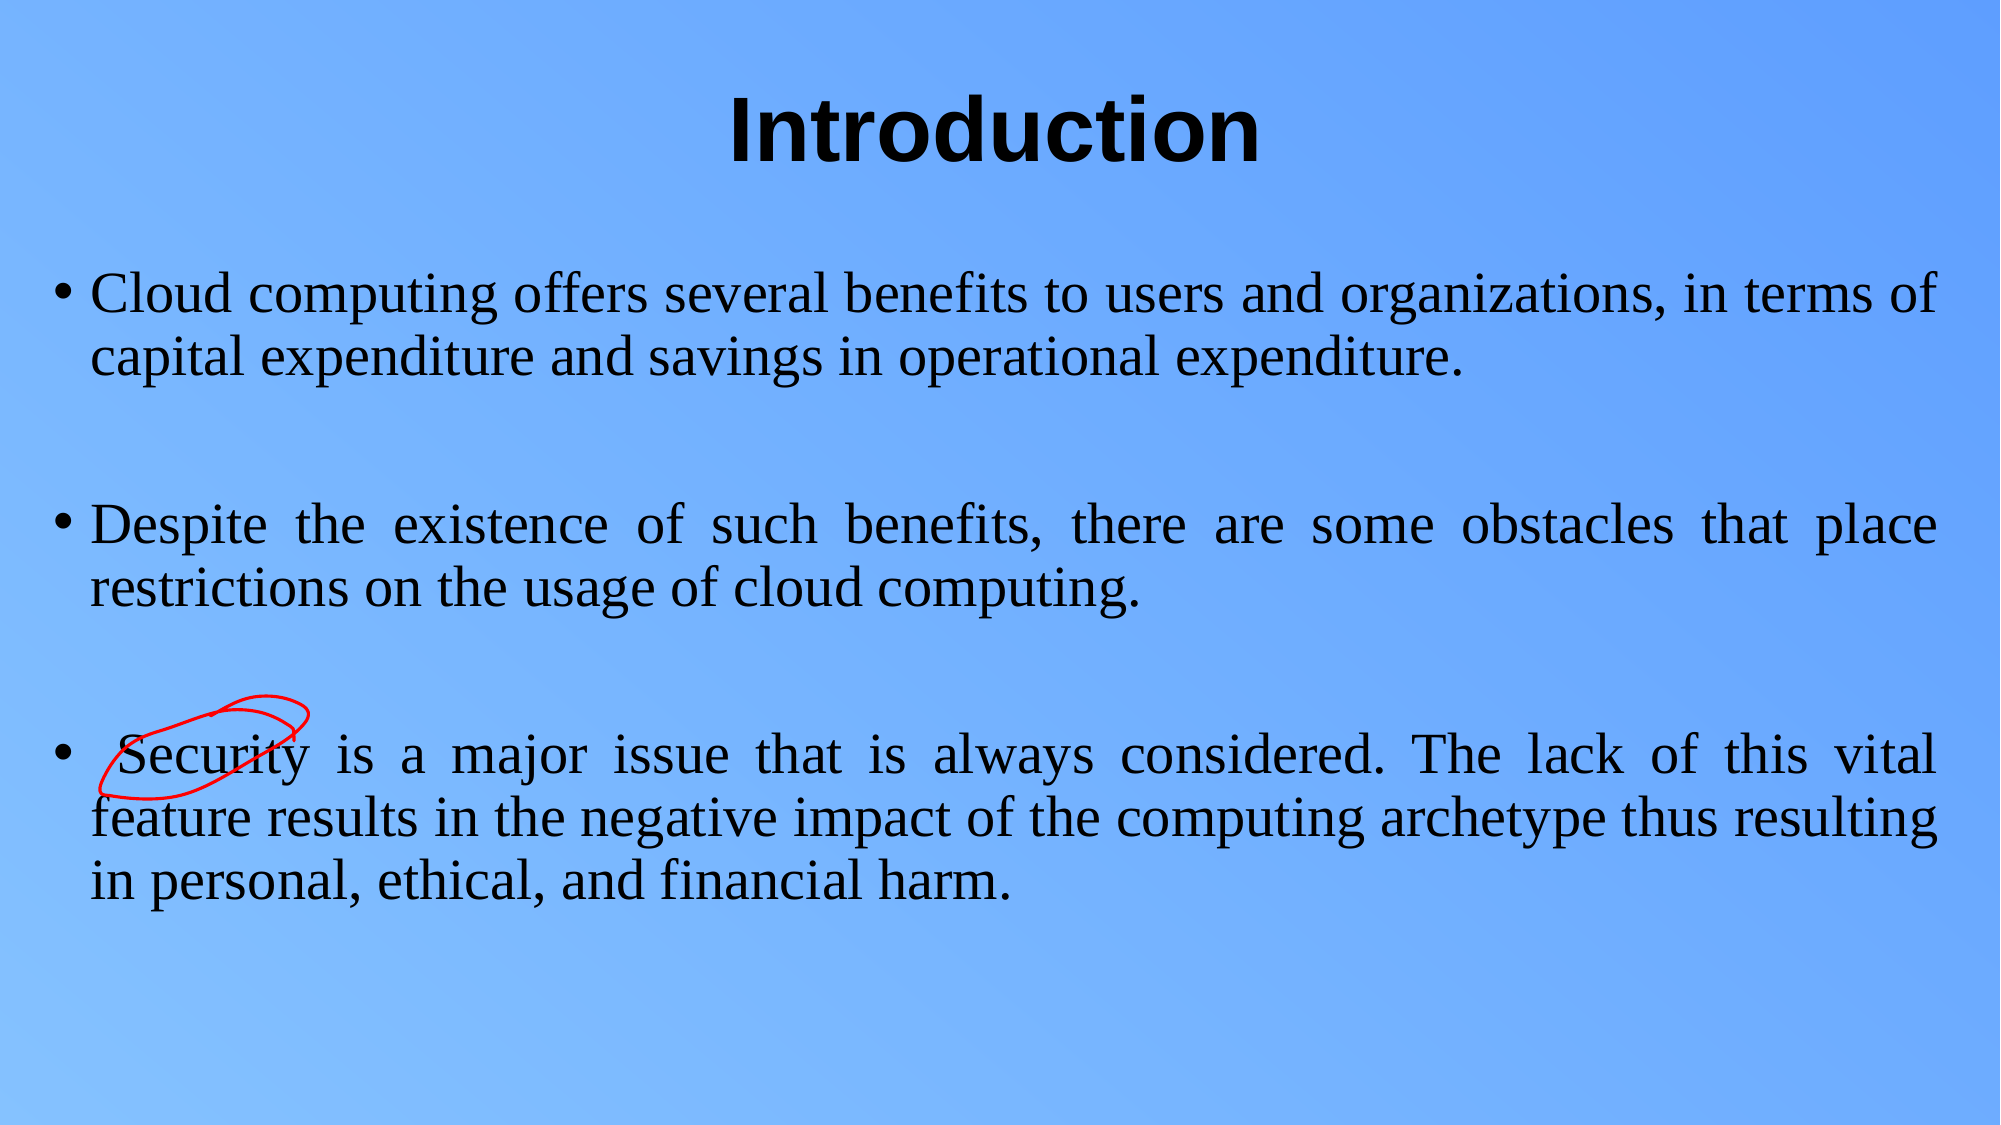

# Introduction
Cloud computing offers several benefits to users and organizations, in terms of capital expenditure and savings in operational expenditure.

Despite the existence of such benefits, there are some obstacles that place restrictions on the usage of cloud computing.

 Security is a major issue that is always considered. The lack of this vital feature results in the negative impact of the computing archetype thus resulting in personal, ethical, and financial harm.